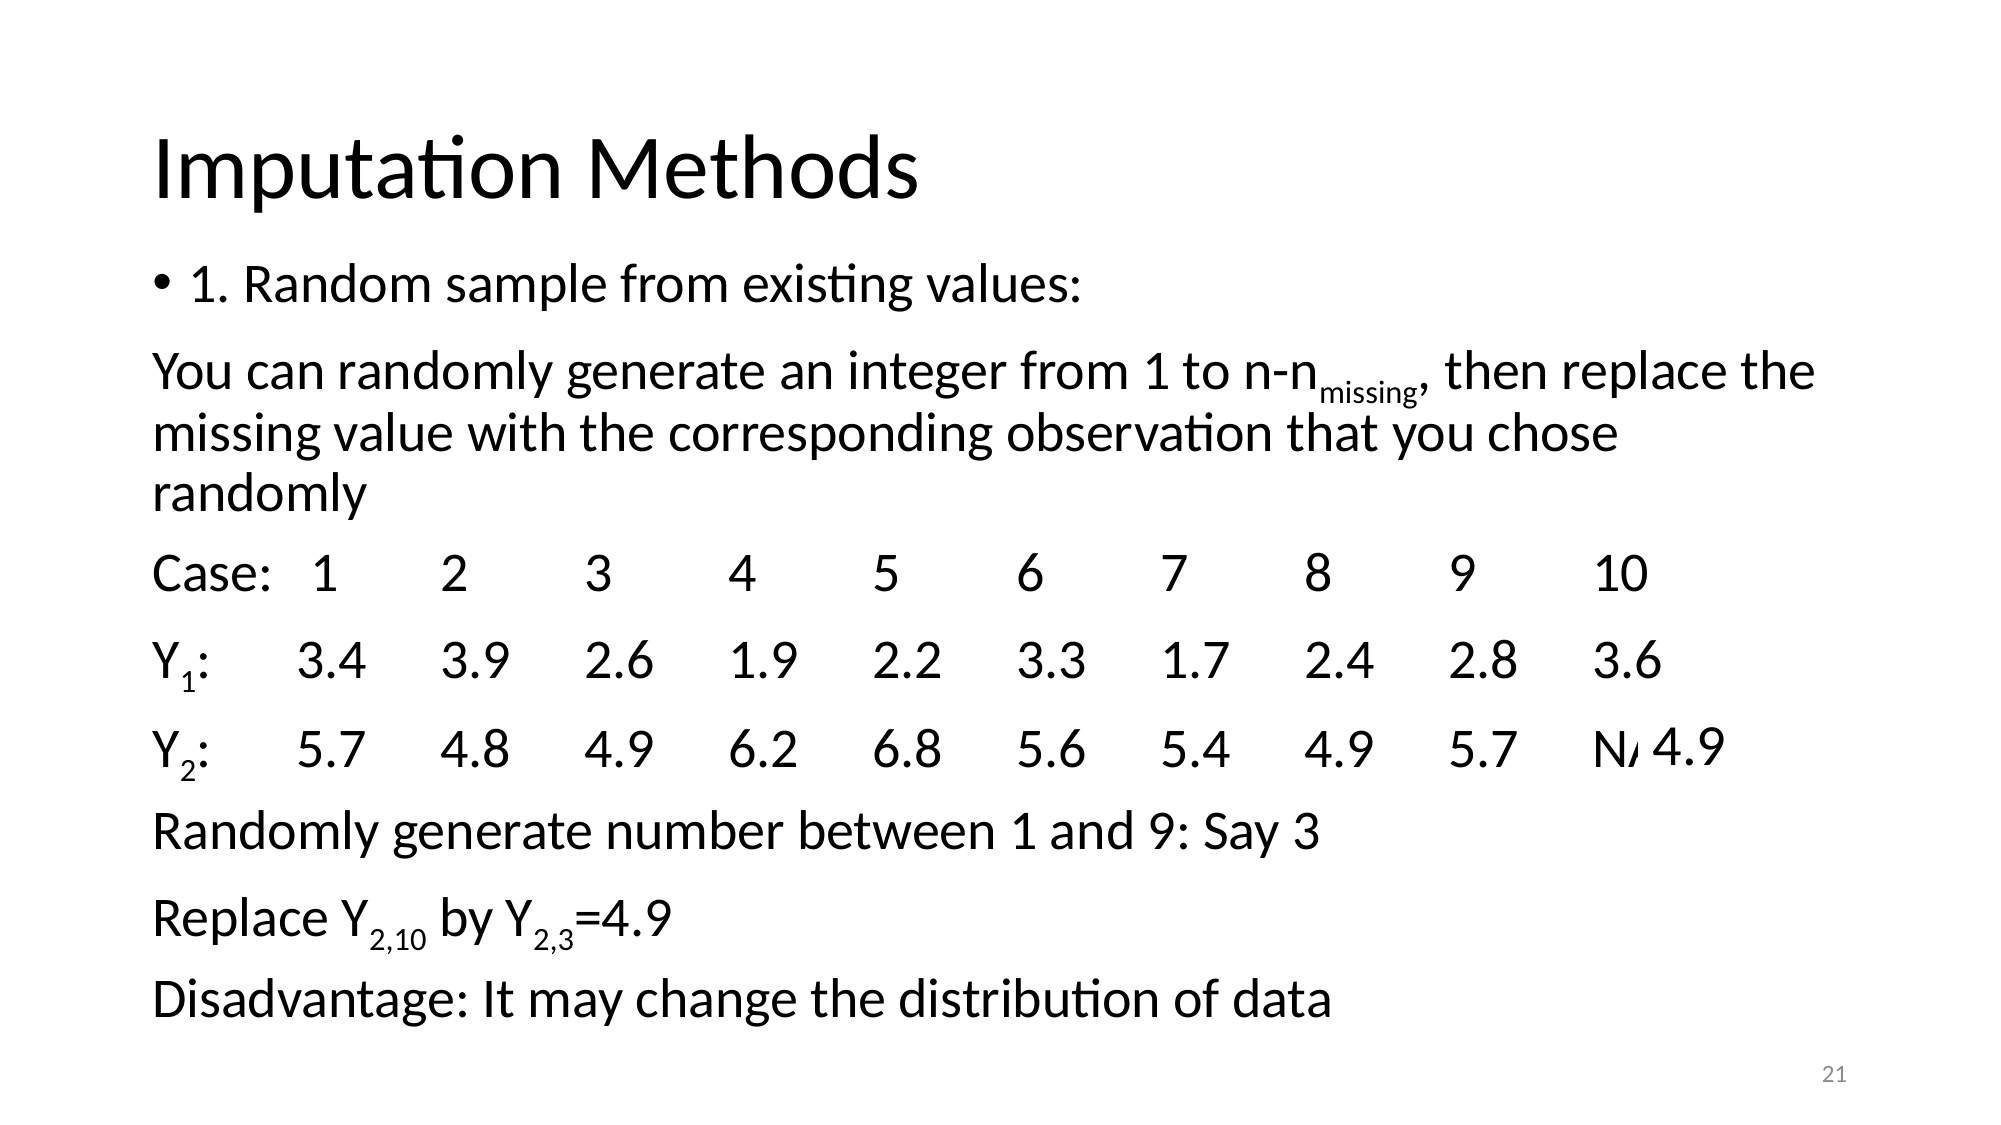

# Imputation Methods
1. Random sample from existing values:
You can randomly generate an integer from 1 to n-nmissing, then replace the missing value with the corresponding observation that you chose randomly
Case:   1	2	3	4	5	6	7	8	9	10
Y1:	3.4	3.9	2.6	1.9	2.2	3.3	1.7	2.4	2.8	3.6
Y2:	5.7	4.8	4.9	6.2	6.8	5.6	5.4	4.9	5.7	NA
Randomly generate number between 1 and 9: Say 3
Replace Y2,10 by Y2,3=4.9
Disadvantage: It may change the distribution of data
4.9
21